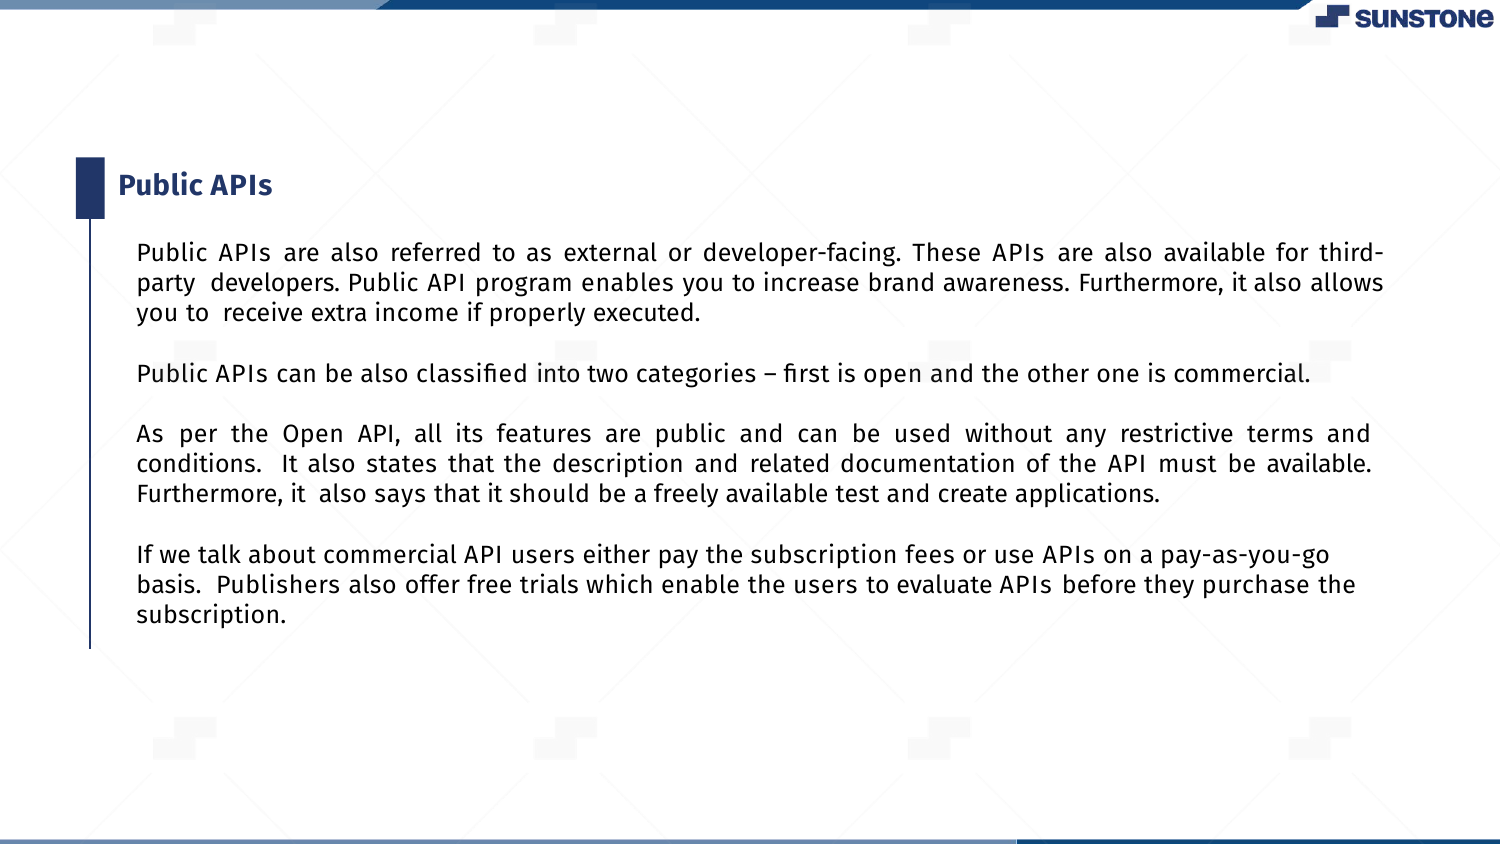

# Public APIs
Public APIs are also referred to as external or developer-facing. These APIs are also available for third-party  developers. Public API program enables you to increase brand awareness. Furthermore, it also allows you to  receive extra income if properly executed.

Public APIs can be also classiﬁed into two categories – ﬁrst is open and the other one is commercial.

As per the Open API, all its features are public and can be used without any restrictive terms and conditions.  It also states that the description and related documentation of the API must be available. Furthermore, it  also says that it should be a freely available test and create applications.

If we talk about commercial API users either pay the subscription fees or use APIs on a pay-as-you-go basis.  Publishers also offer free trials which enable the users to evaluate APIs before they purchase the  subscription.